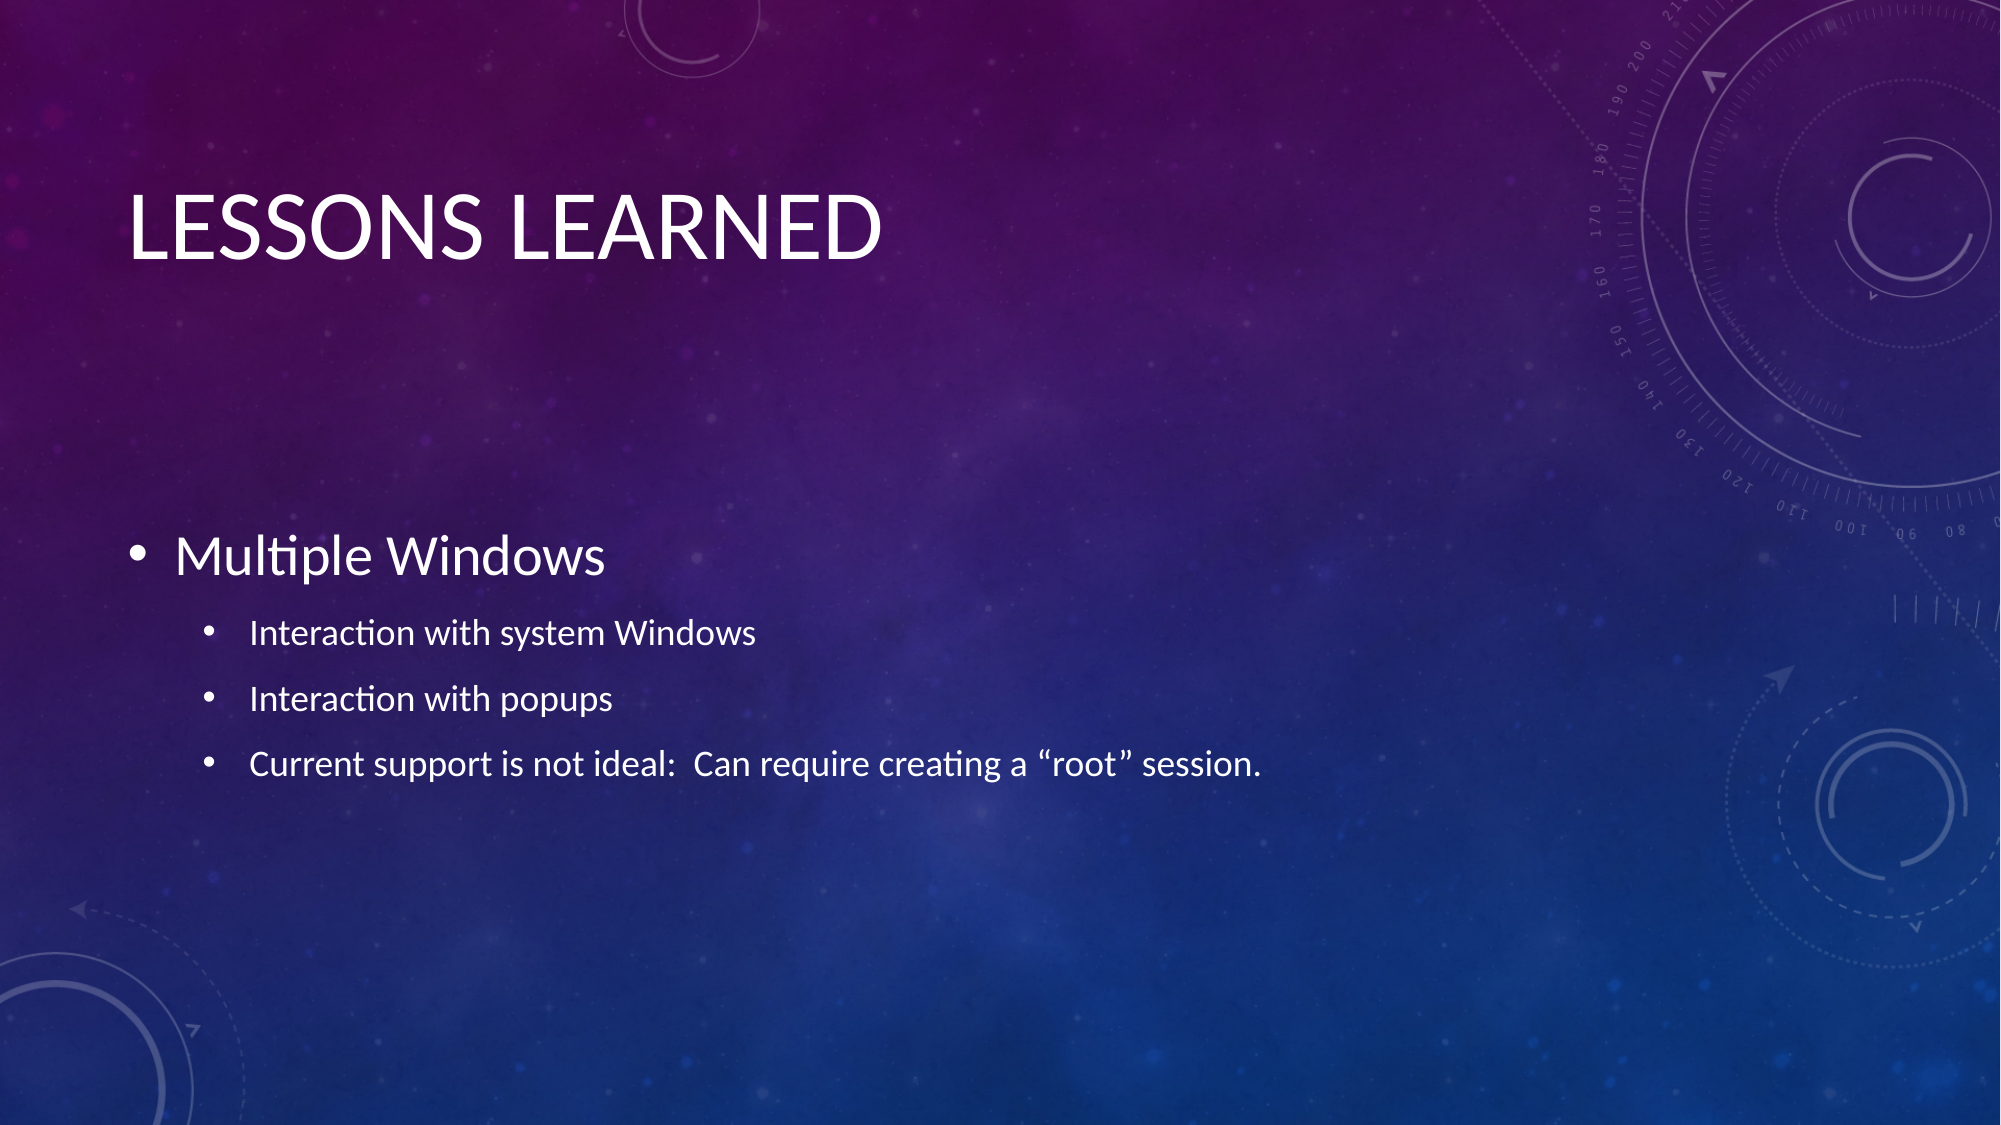

# Lessons Learned
Multiple Windows
Interaction with system Windows
Interaction with popups
Current support is not ideal:  Can require creating a “root” session.